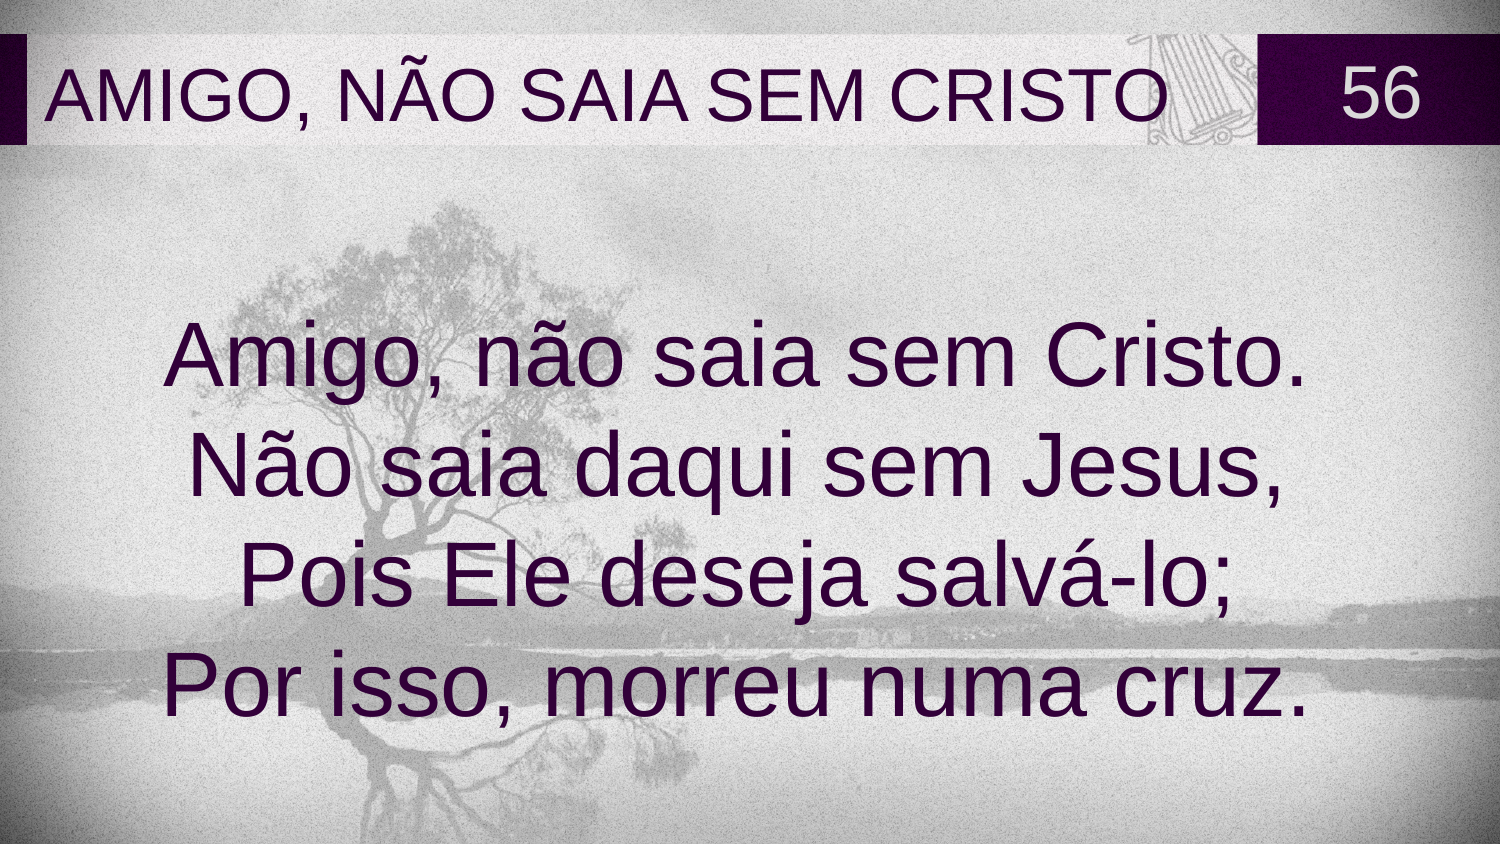

# AMIGO, NÃO SAIA SEM CRISTO
56
Amigo, não saia sem Cristo.
Não saia daqui sem Jesus,
Pois Ele deseja salvá-lo;
Por isso, morreu numa cruz.